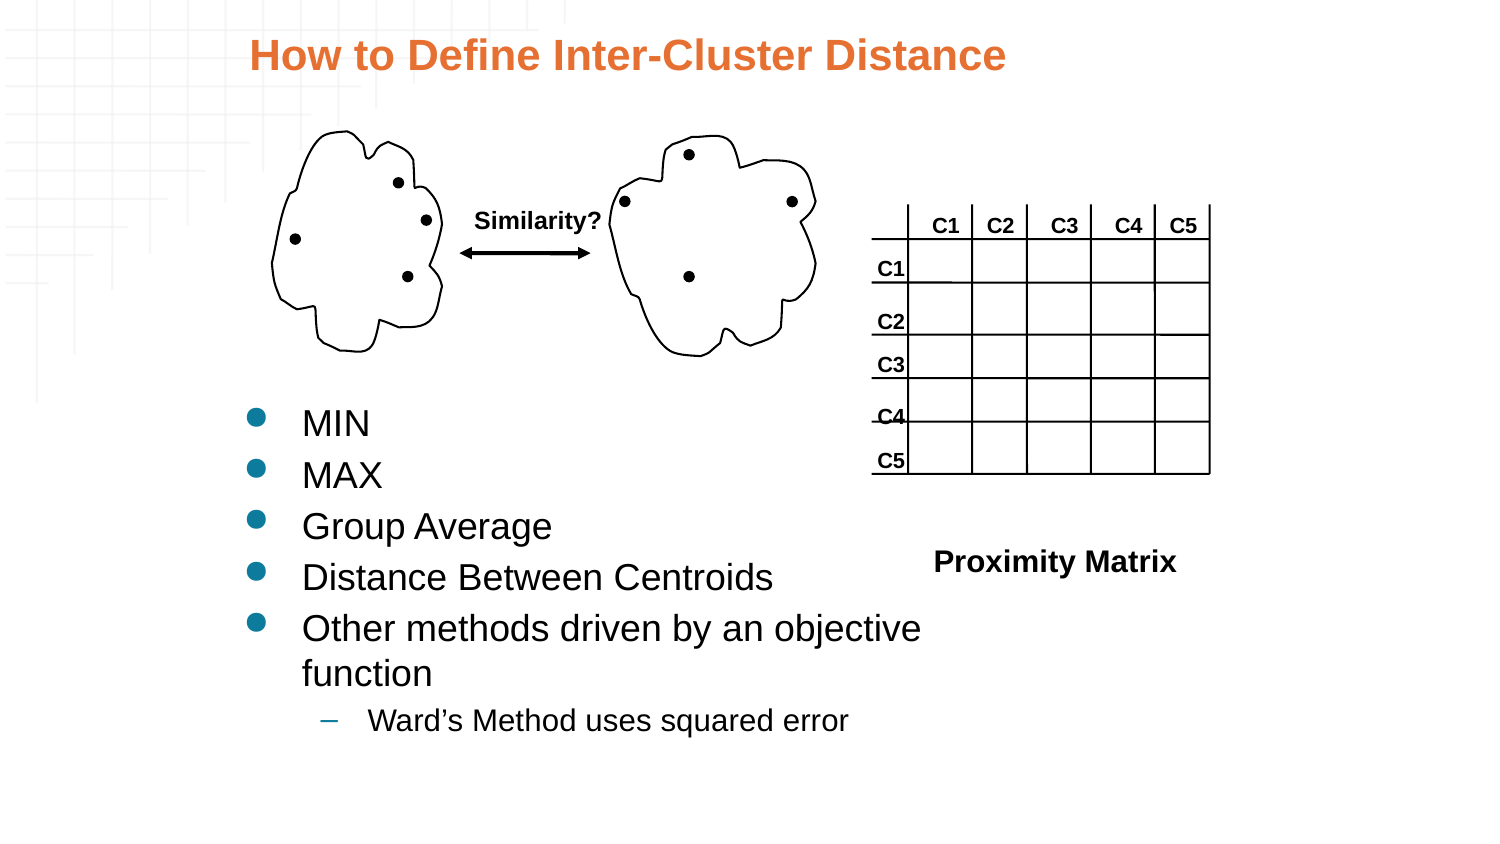

# How to Define Inter-Cluster Distance

Similarity?

C1
C2

C3

C4
C5

C1

C2

C3

C4

C5

MIN
MAX
Group Average
Distance Between Centroids
Other methods driven by an objective function
Ward’s Method uses squared error
Proximity Matrix